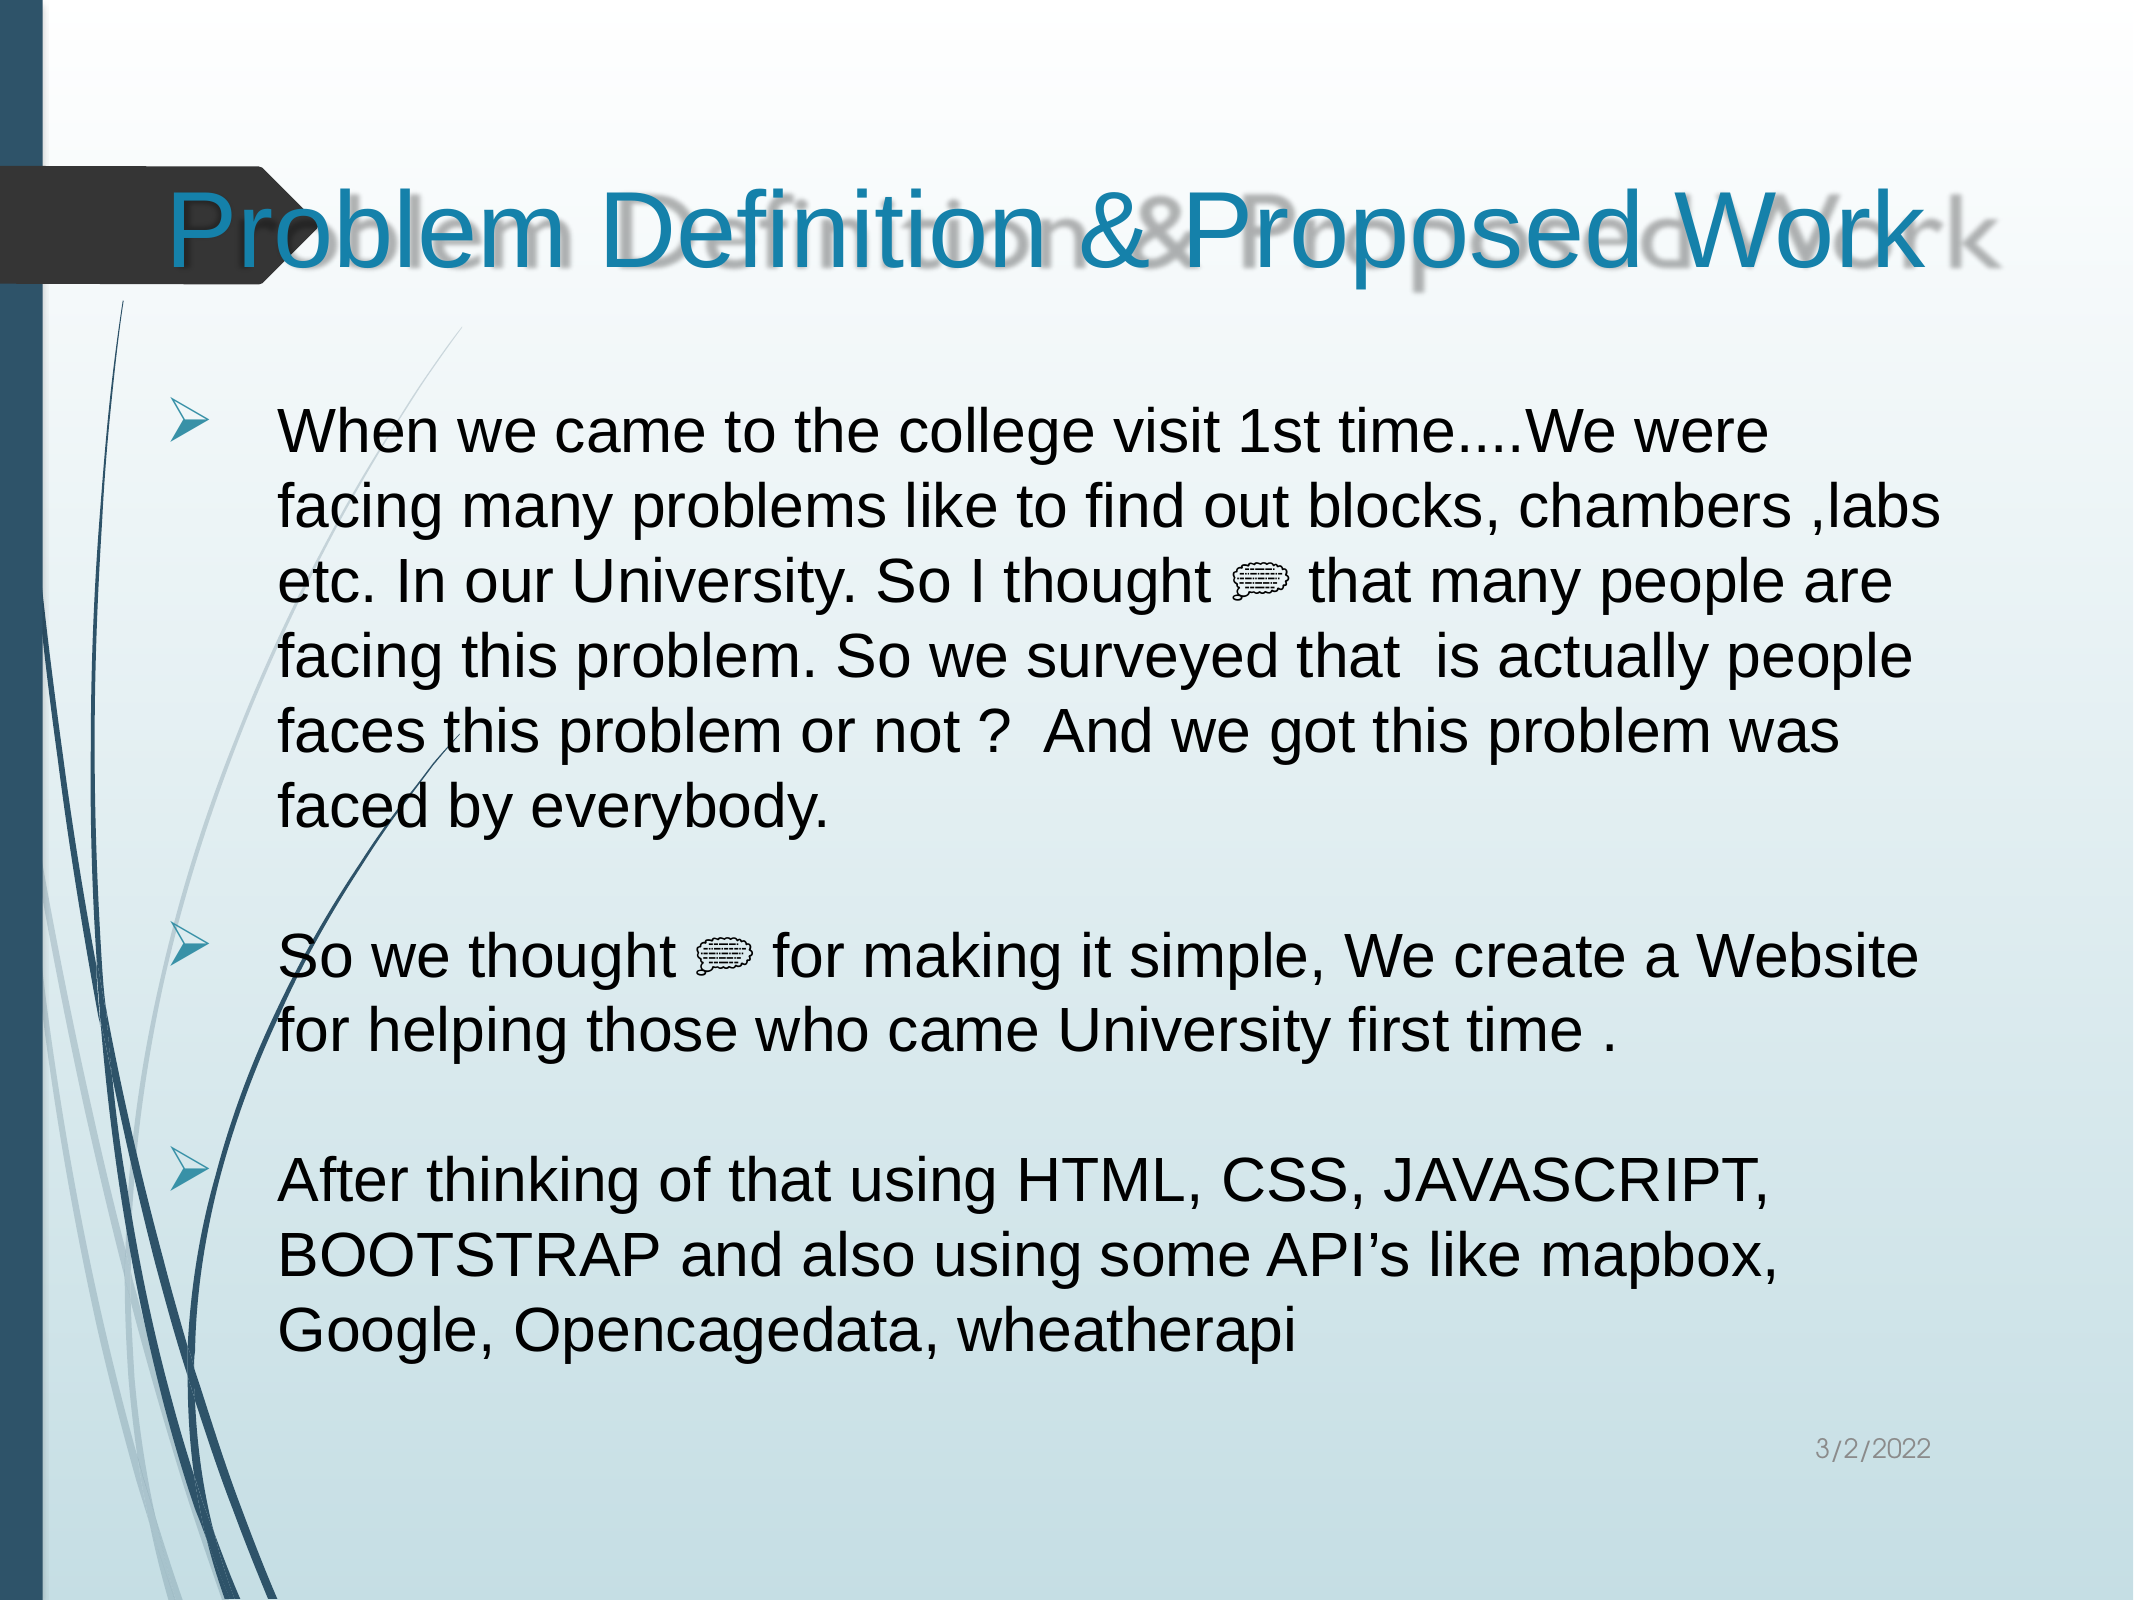

# Problem Definition & Proposed Work
6
When we came to the college visit 1st time....We were facing many problems like to find out blocks, chambers ,labs etc. In our University. So I thought 💭 that many people are facing this problem. So we surveyed that  is actually people faces this problem or not ?  And we got this problem was faced by everybody.

So we thought 💭 for making it simple, We create a Website for helping those who came University first time .

After thinking of that using HTML, CSS, JAVASCRIPT, BOOTSTRAP and also using some API’s like mapbox, Google, Opencagedata, wheatherapi
3/2/2022